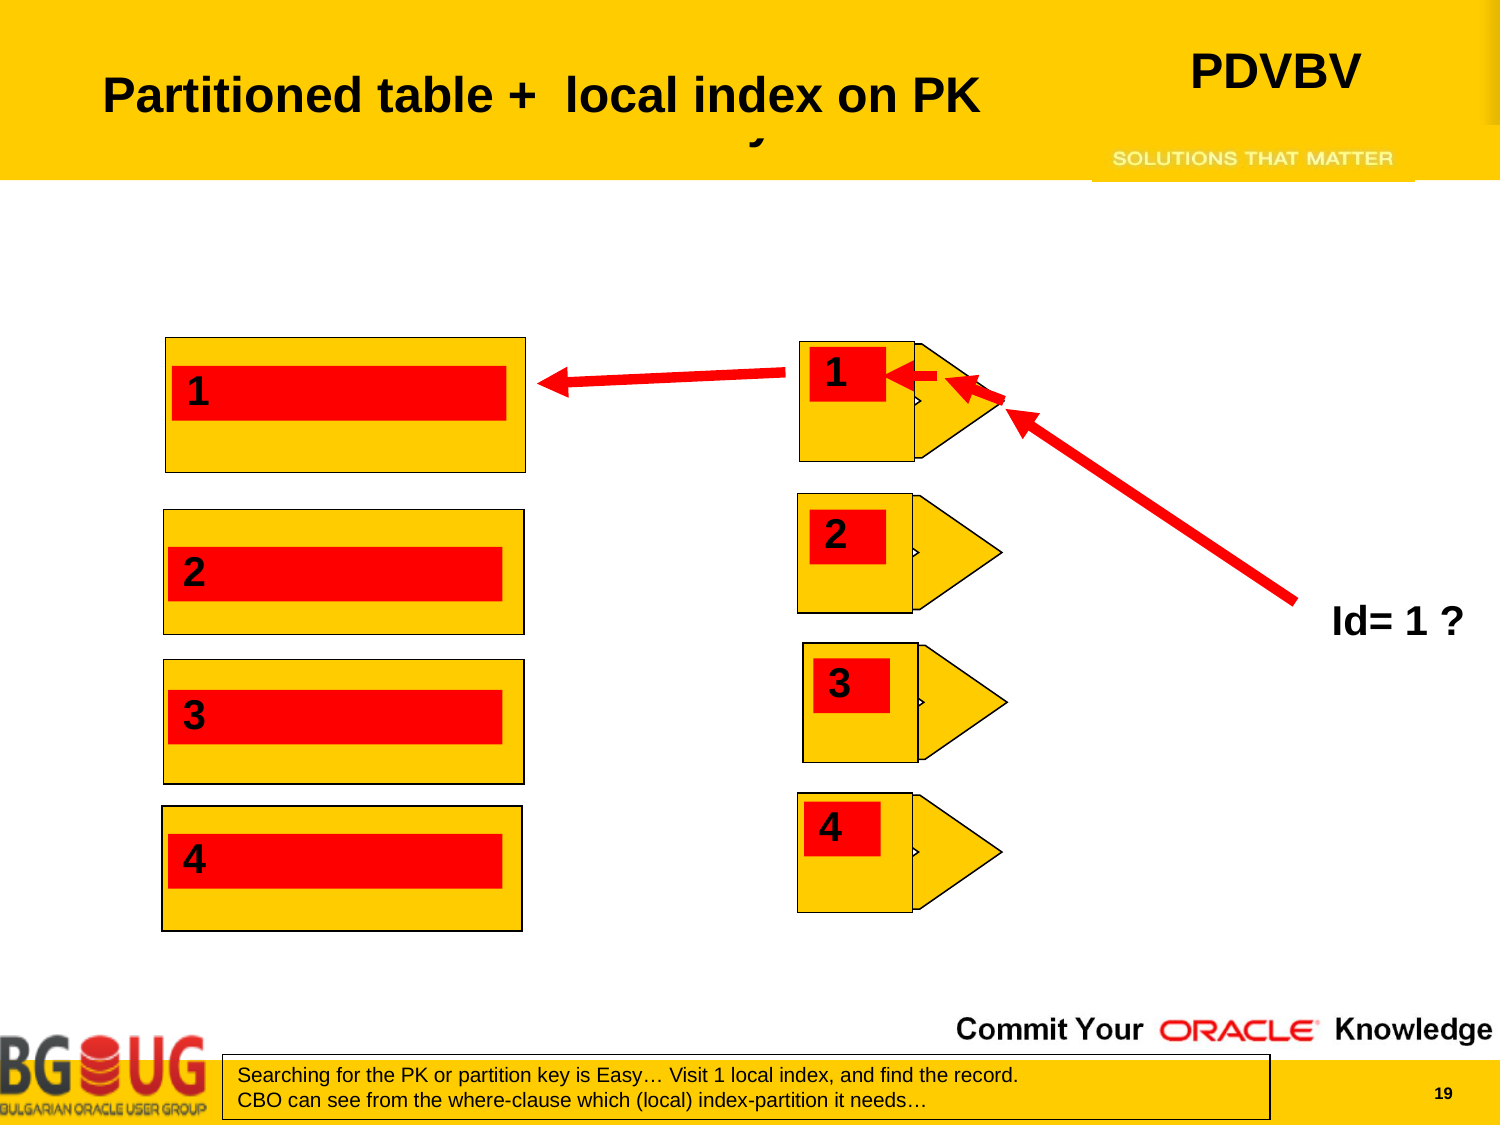

# Partitioned table +  local index on PK

1
1

2
2
Id= 1 ?

3

3

4

4
Searching for the PK or partition key is Easy… Visit 1 local index, and find the record.
CBO can see from the where-clause which (local) index-partition it needs…
19